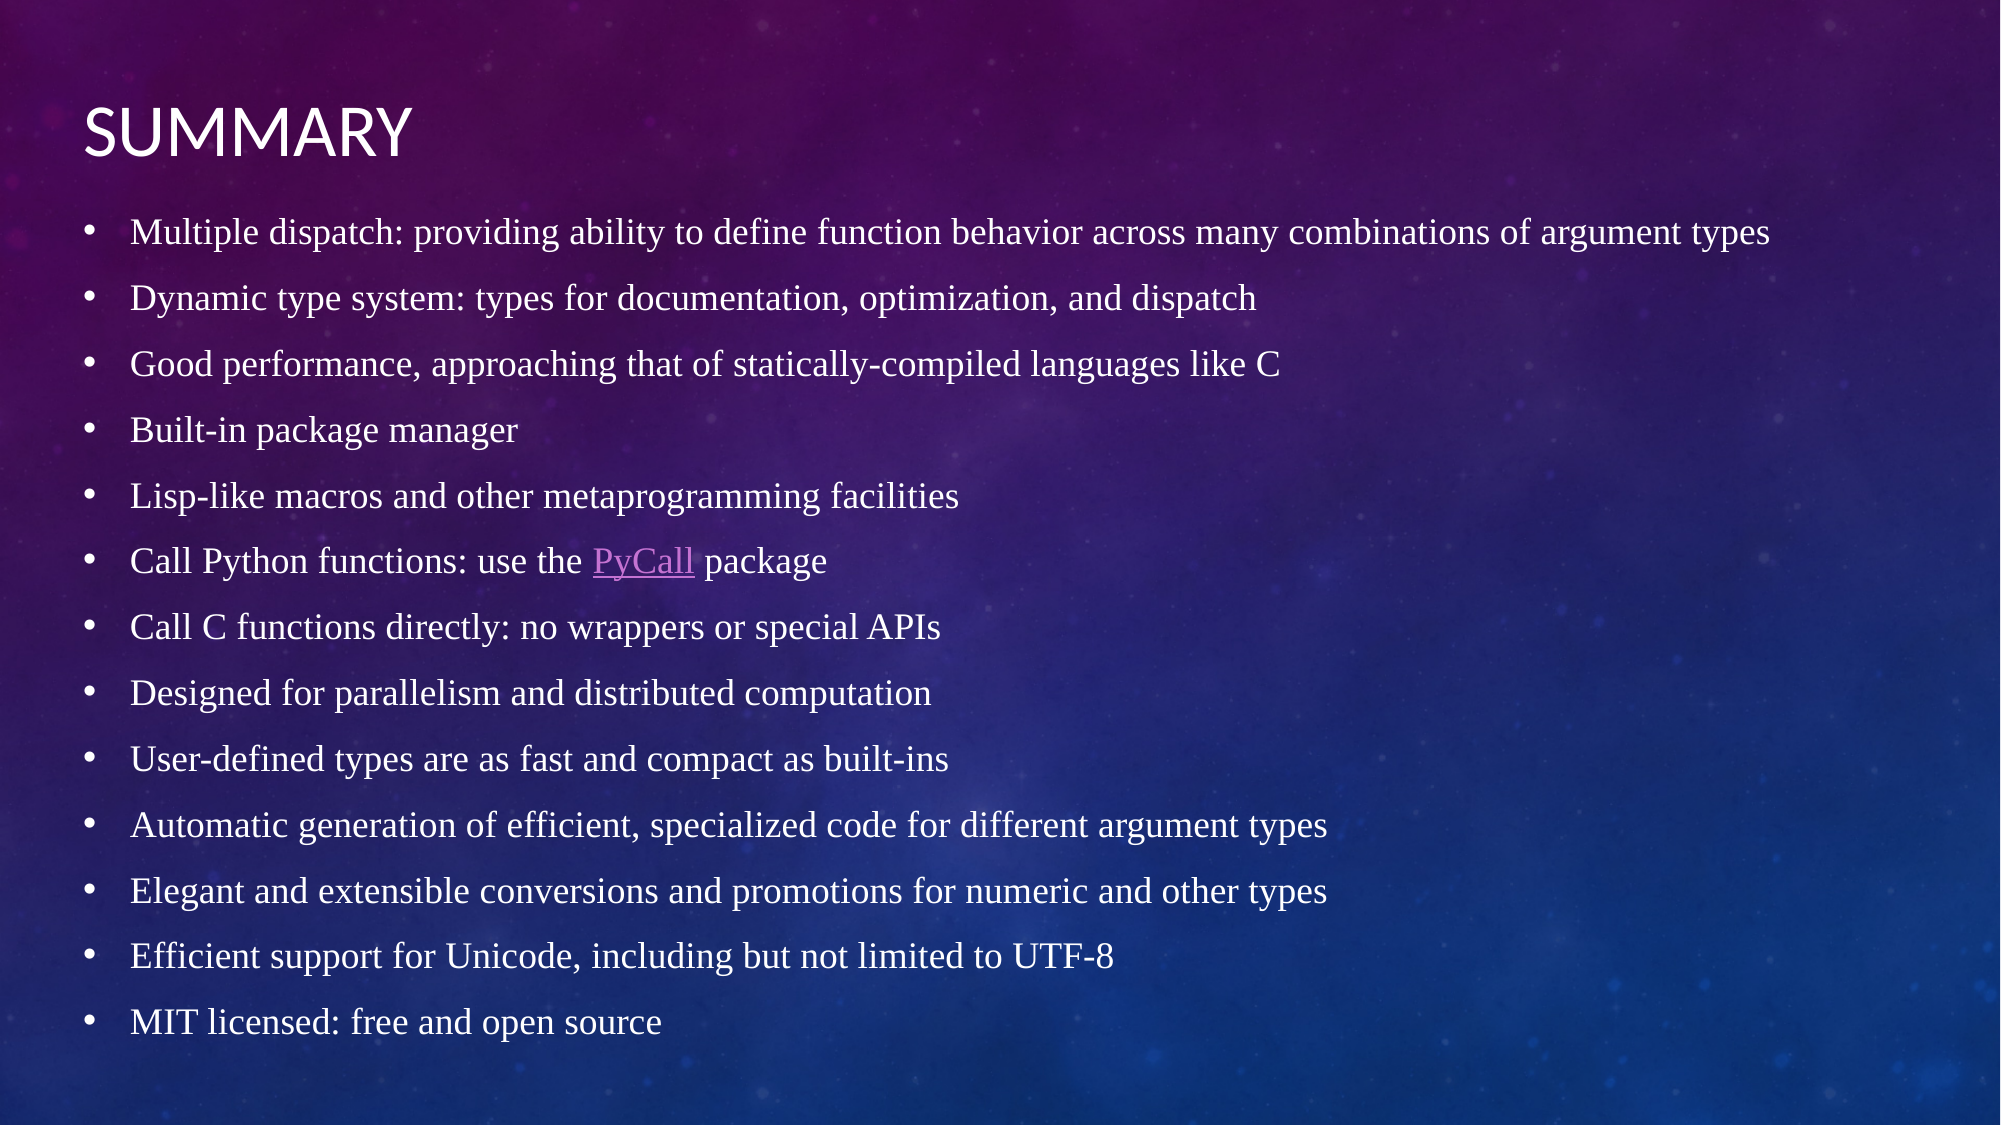

# Summary
Multiple dispatch: providing ability to define function behavior across many combinations of argument types
Dynamic type system: types for documentation, optimization, and dispatch
Good performance, approaching that of statically-compiled languages like C
Built-in package manager
Lisp-like macros and other metaprogramming facilities
Call Python functions: use the PyCall package
Call C functions directly: no wrappers or special APIs
Designed for parallelism and distributed computation
User-defined types are as fast and compact as built-ins
Automatic generation of efficient, specialized code for different argument types
Elegant and extensible conversions and promotions for numeric and other types
Efficient support for Unicode, including but not limited to UTF-8
MIT licensed: free and open source